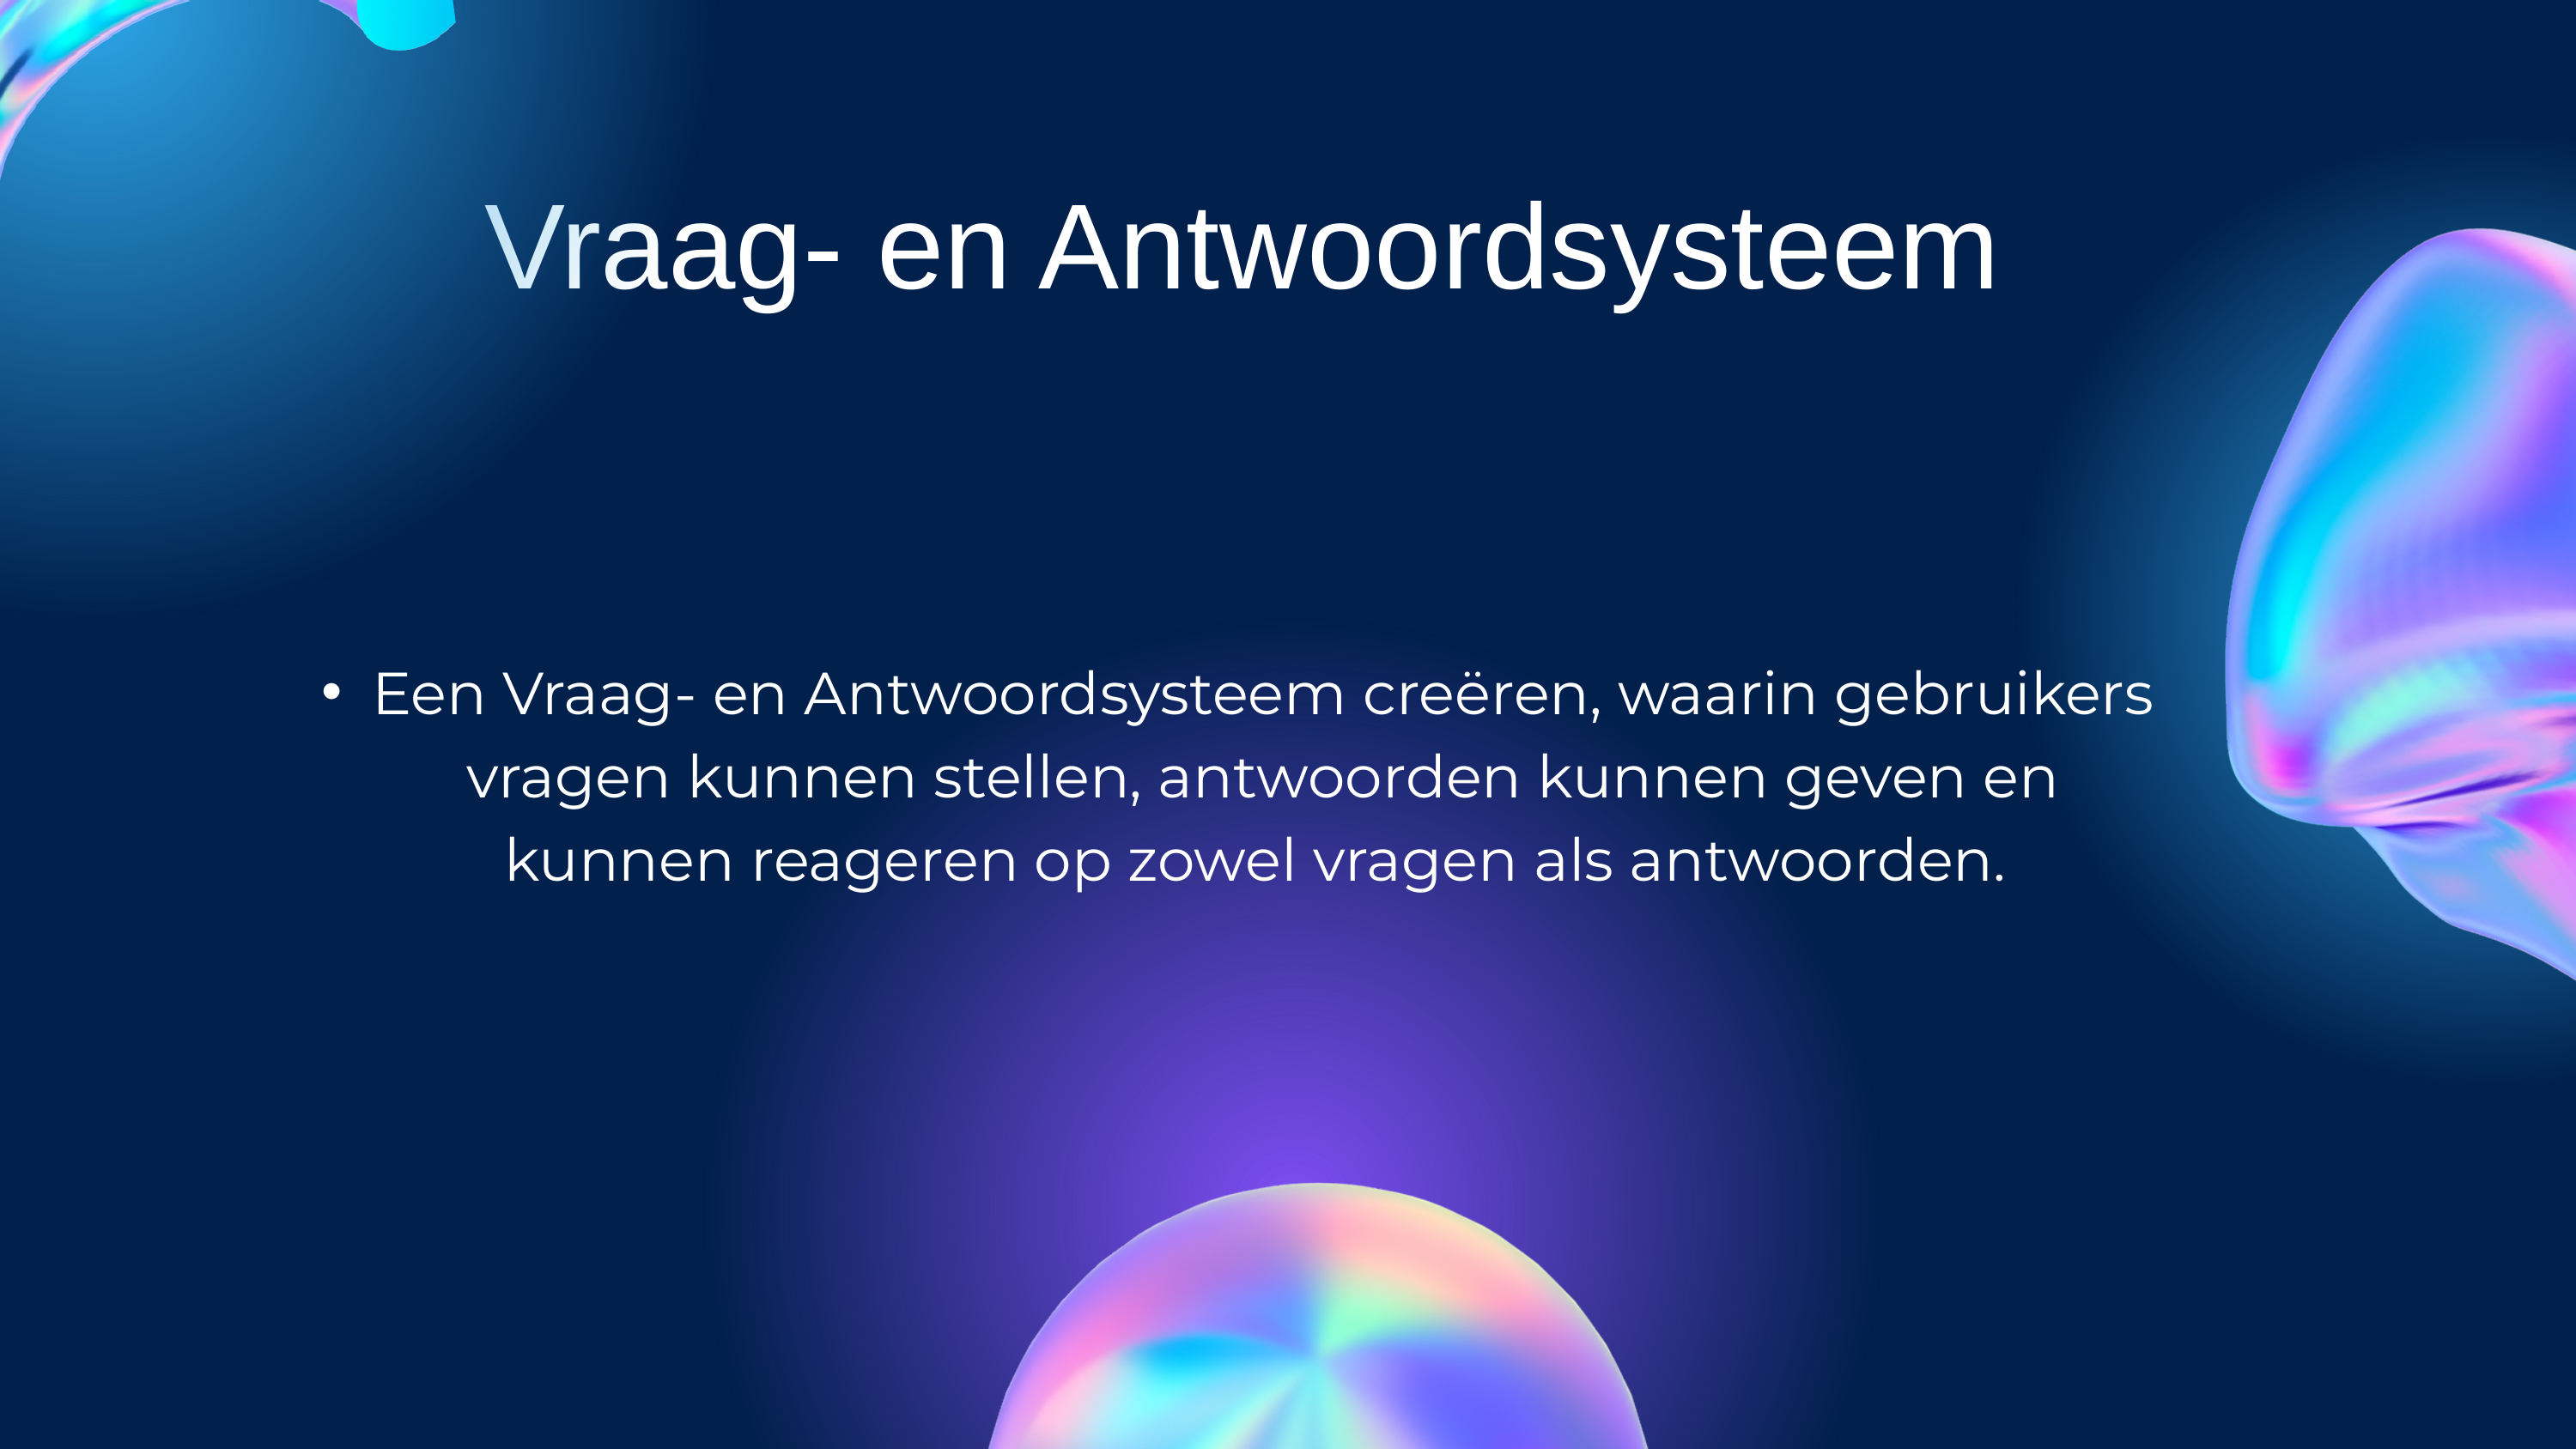

Vraag- en Antwoordsysteem

Een Vraag- en Antwoordsysteem creëren, waarin gebruikers vragen kunnen stellen, antwoorden kunnen geven en kunnen reageren op zowel vragen als antwoorden.